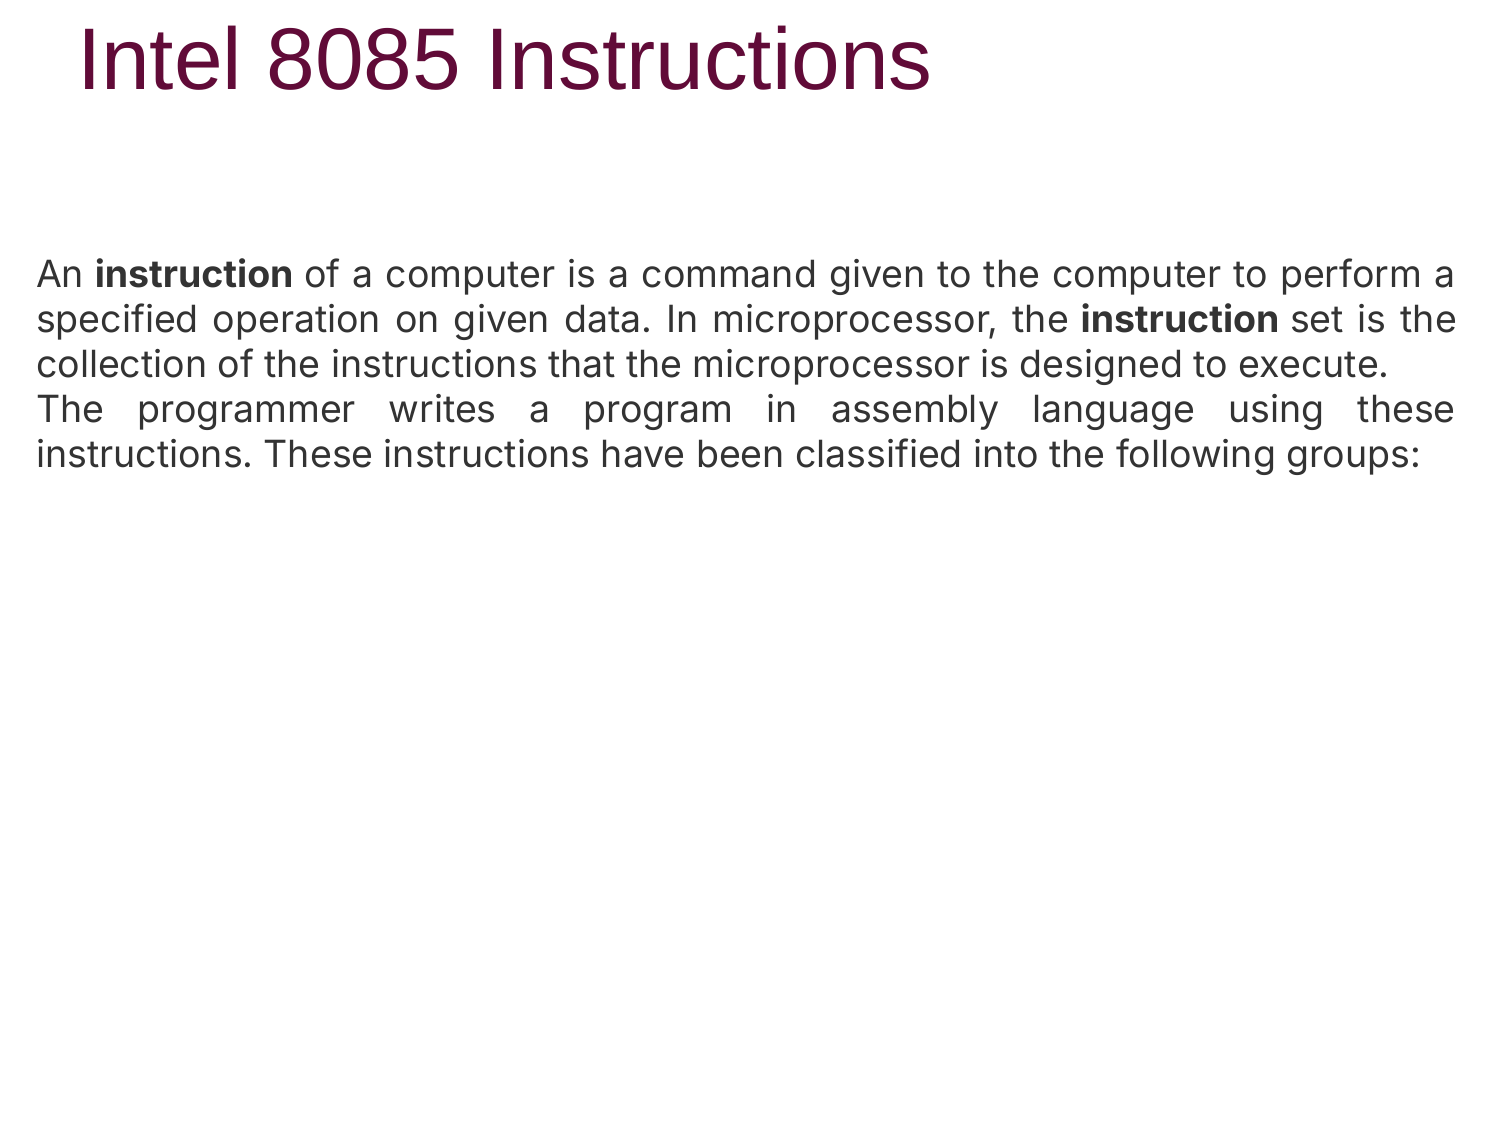

# Intel 8085 Instructions
An instruction of a computer is a command given to the computer to perform a specified operation on given data. In microprocessor, the instruction set is the collection of the instructions that the microprocessor is designed to execute.
The programmer writes a program in assembly language using these instructions. These instructions have been classified into the following groups: